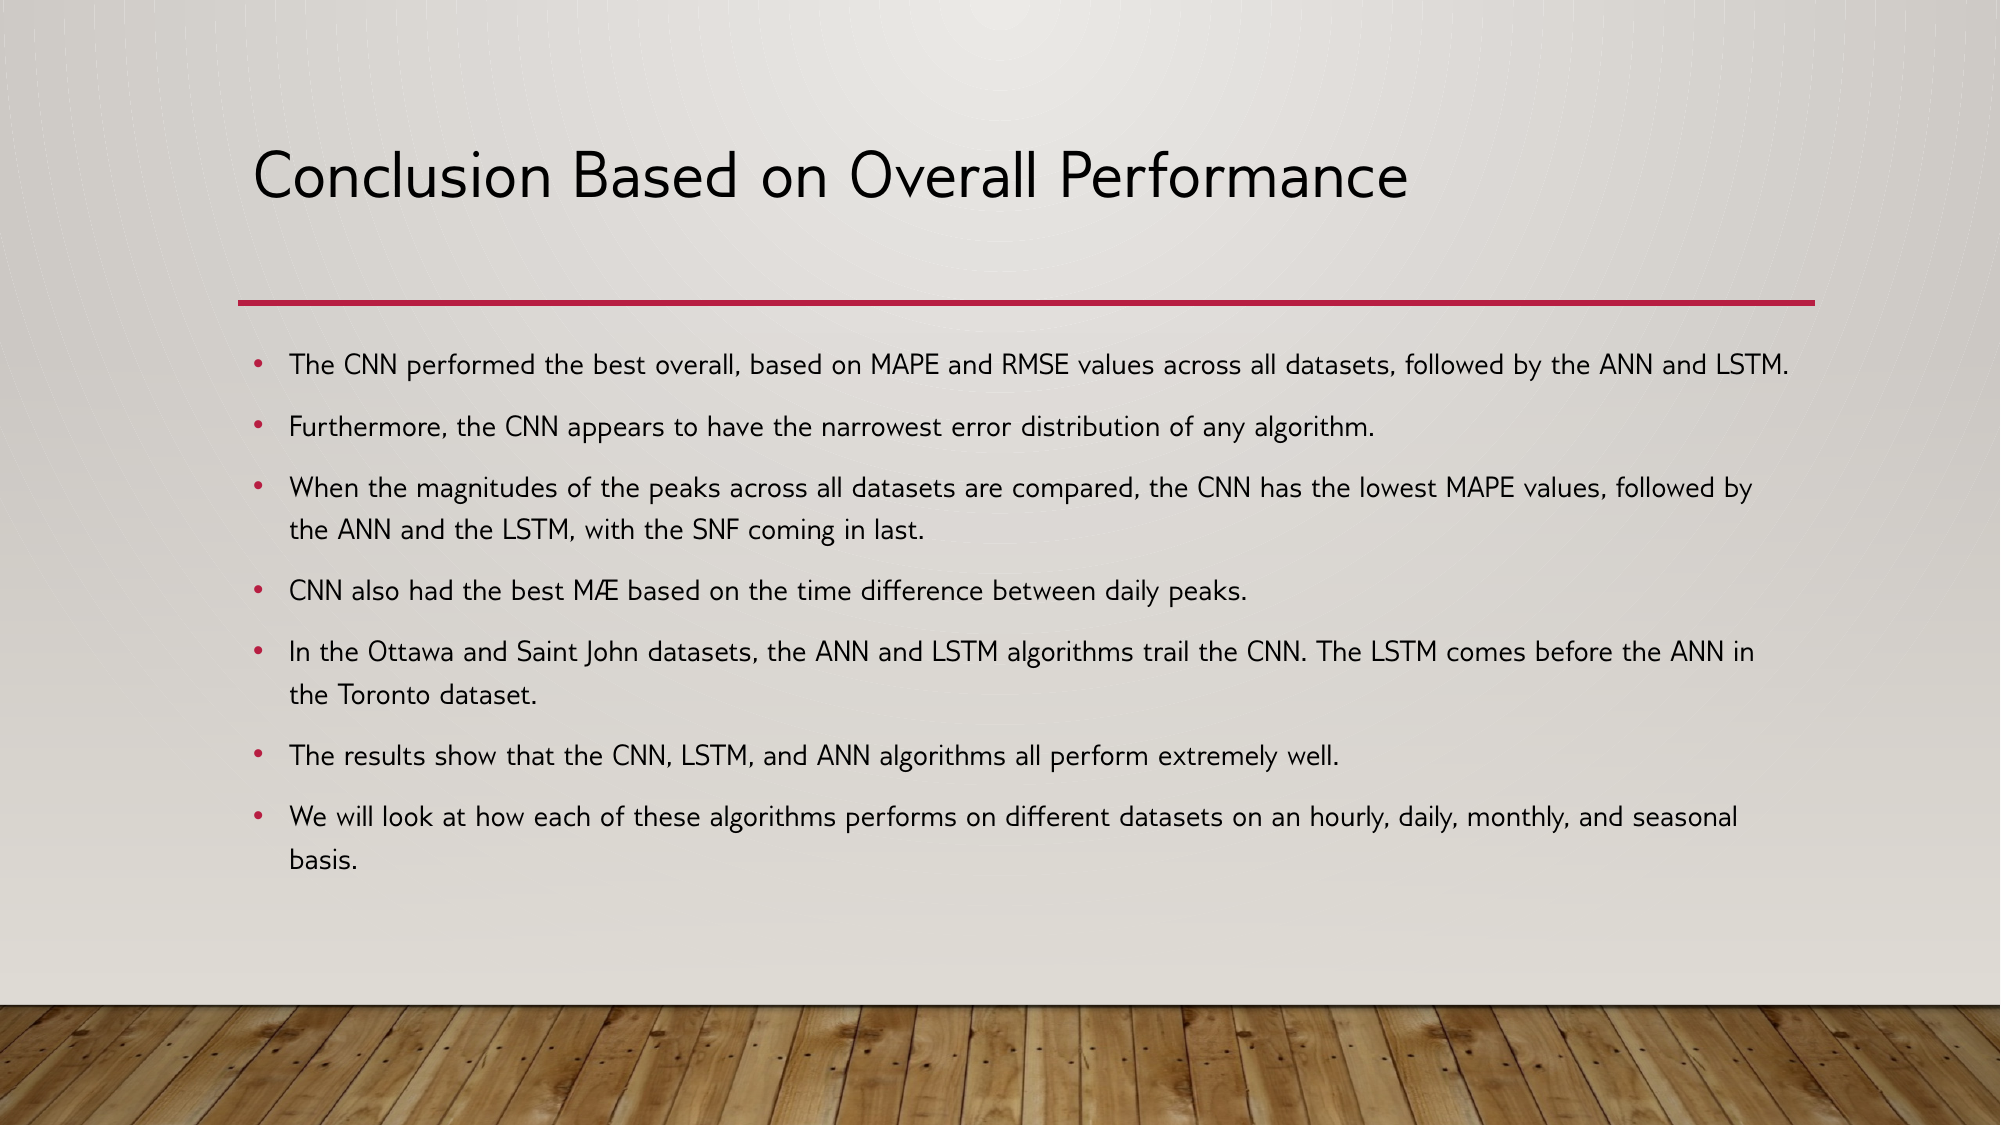

# Conclusion Based on Overall Performance
The CNN performed the best overall, based on MAPE and RMSE values across all datasets, followed by the ANN and LSTM.
Furthermore, the CNN appears to have the narrowest error distribution of any algorithm.
When the magnitudes of the peaks across all datasets are compared, the CNN has the lowest MAPE values, followed by the ANN and the LSTM, with the SNF coming in last.
CNN also had the best MAE based on the time difference between daily peaks.
In the Ottawa and Saint John datasets, the ANN and LSTM algorithms trail the CNN. The LSTM comes before the ANN in the Toronto dataset.
The results show that the CNN, LSTM, and ANN algorithms all perform extremely well.
We will look at how each of these algorithms performs on different datasets on an hourly, daily, monthly, and seasonal basis.